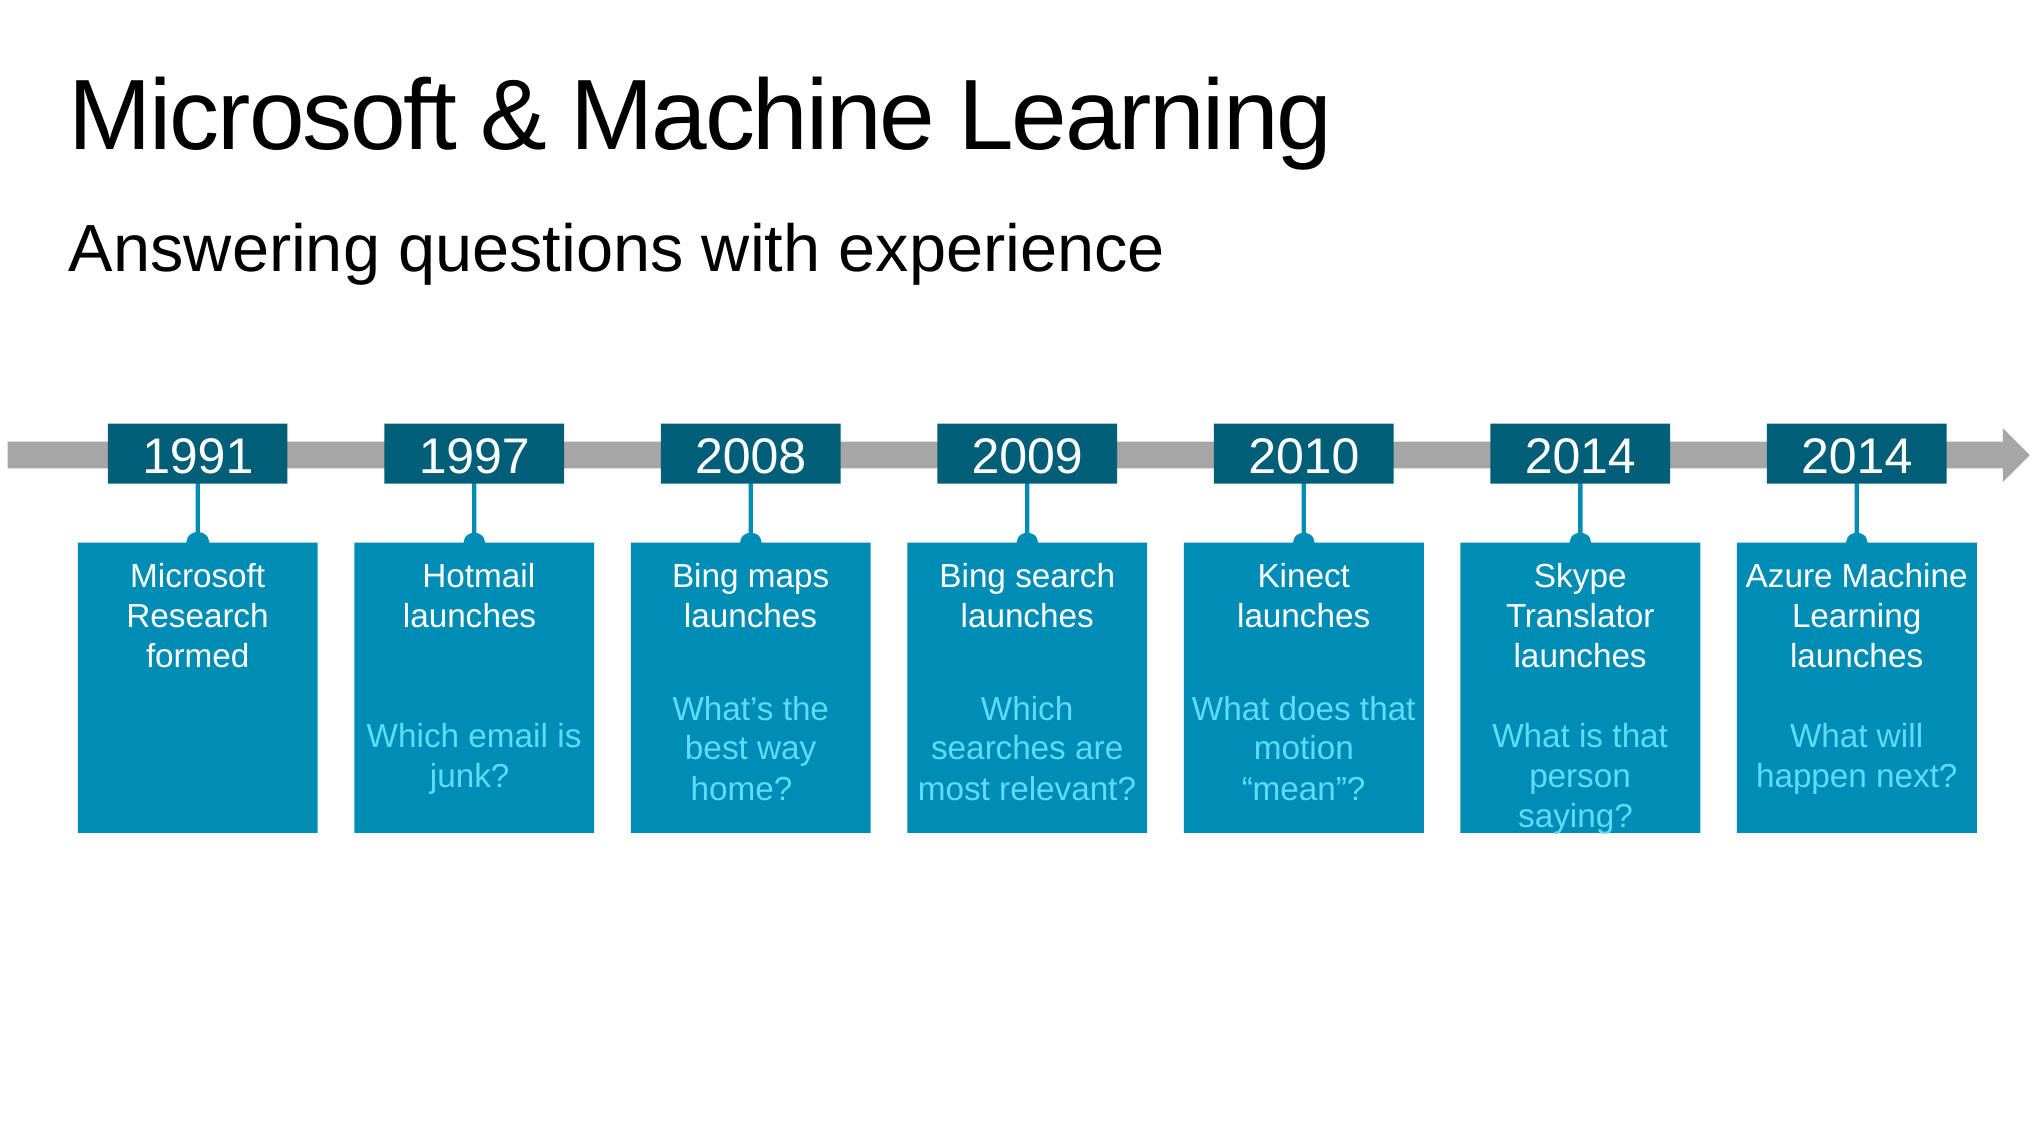

# Microsoft & Machine Learning
Answering questions with experience
1991

Microsoft Research formed
1997

 Hotmail launches

Which email is junk?
2008

Bing maps
launches
What’s the best way home?

2009

Bing search launches
Which searches are most relevant?
2010

Kinect launches
What does that motion “mean”?
2014

Skype Translator launches

What is that person saying?

2014

Azure Machine Learning launches

What will happen next?